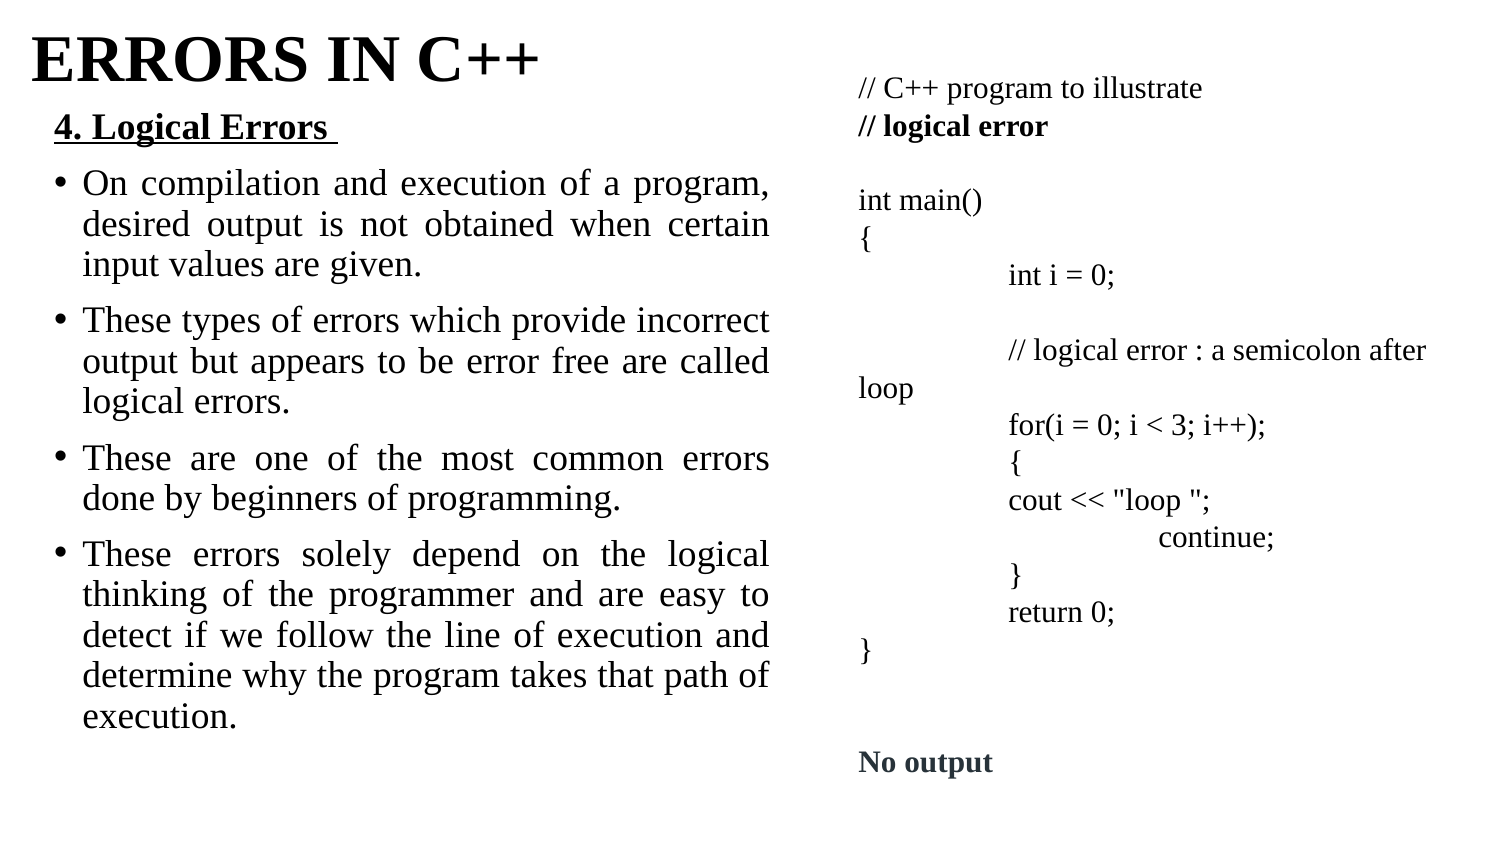

# ERRORS IN C++
// C++ program to illustrate
// logical error

int main()
{
	int i = 0;

	// logical error : a semicolon after loop
	for(i = 0; i < 3; i++);
	{
	cout << "loop ";
		continue;
	}
	return 0;
}

No output

4. Logical Errors
On compilation and execution of a program, desired output is not obtained when certain input values are given.
These types of errors which provide incorrect output but appears to be error free are called logical errors.
These are one of the most common errors done by beginners of programming.
These errors solely depend on the logical thinking of the programmer and are easy to detect if we follow the line of execution and determine why the program takes that path of execution.